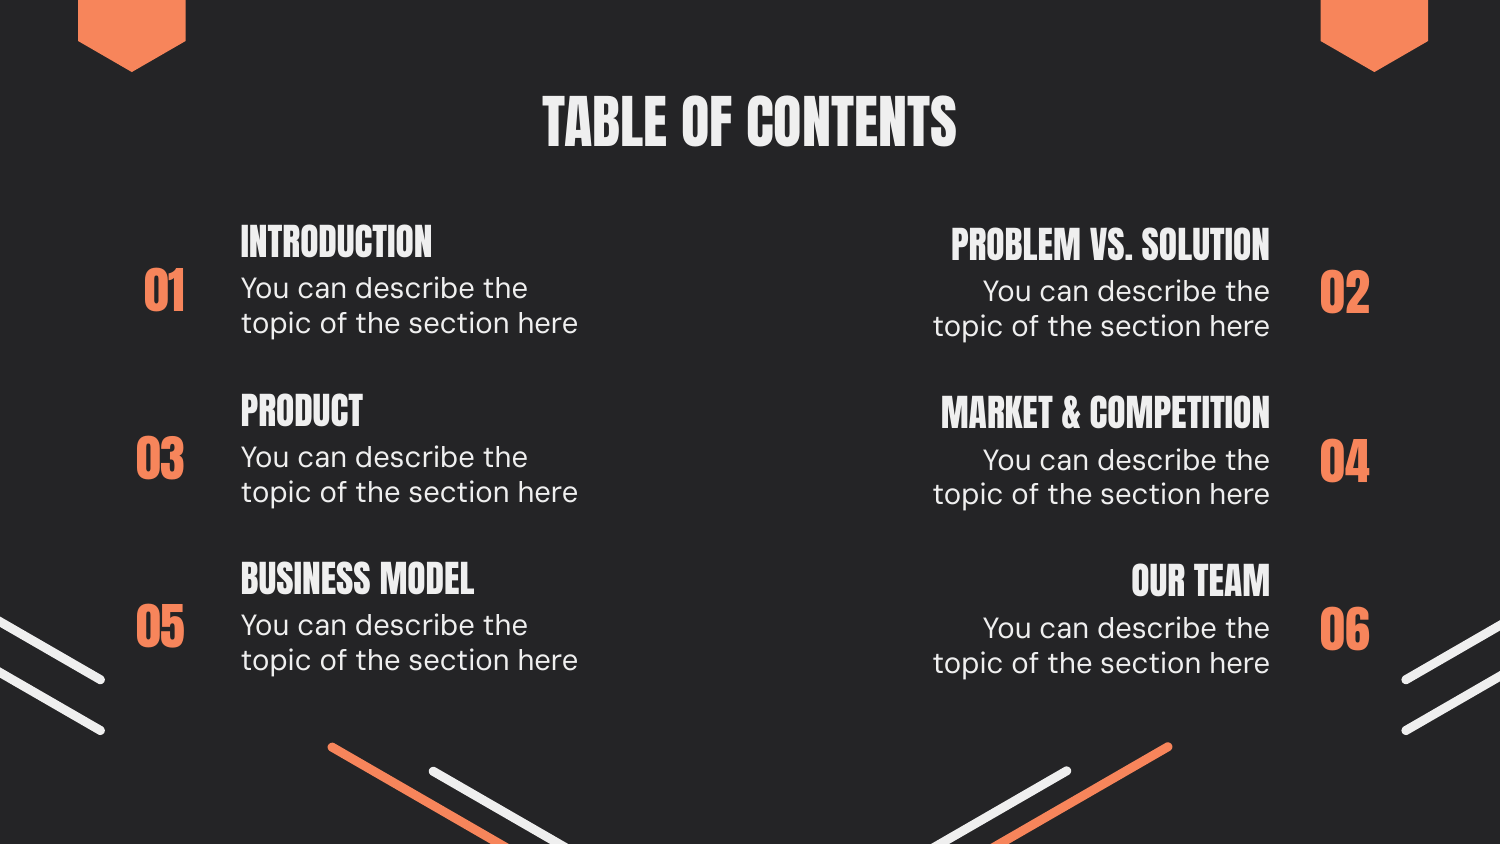

# TABLE OF CONTENTS

INTRODUCTION
PROBLEM VS. SOLUTION
01
02
You can describe the
topic of the section here
You can describe the
topic of the section here
PRODUCT
MARKET & COMPETITION
03
04
You can describe the
topic of the section here
You can describe the
topic of the section here
BUSINESS MODEL
OUR TEAM
05
06
You can describe the
topic of the section here
You can describe the
topic of the section here